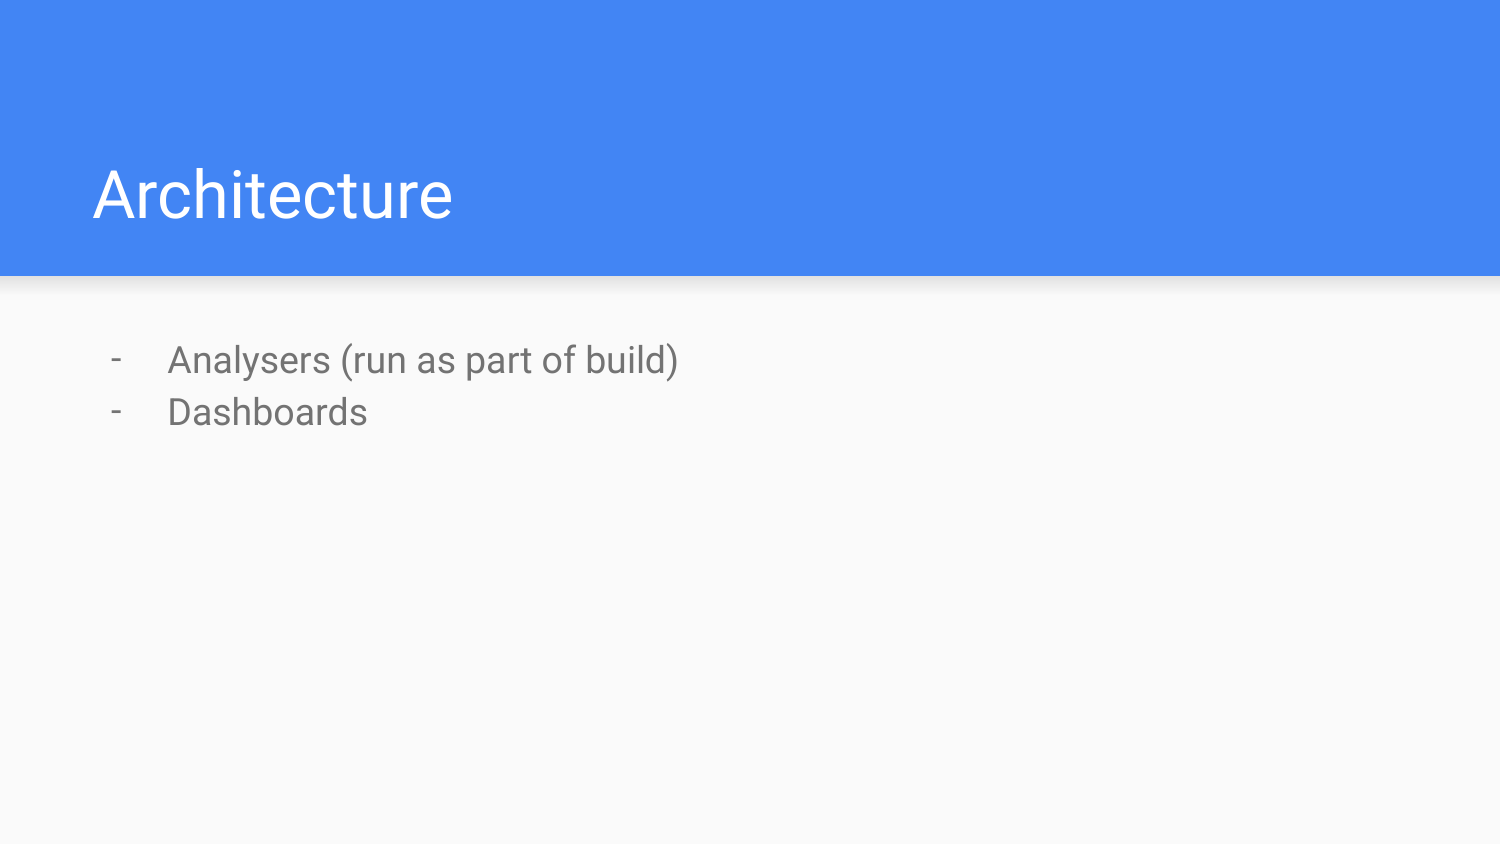

# Architecture
Analysers (run as part of build)
Dashboards